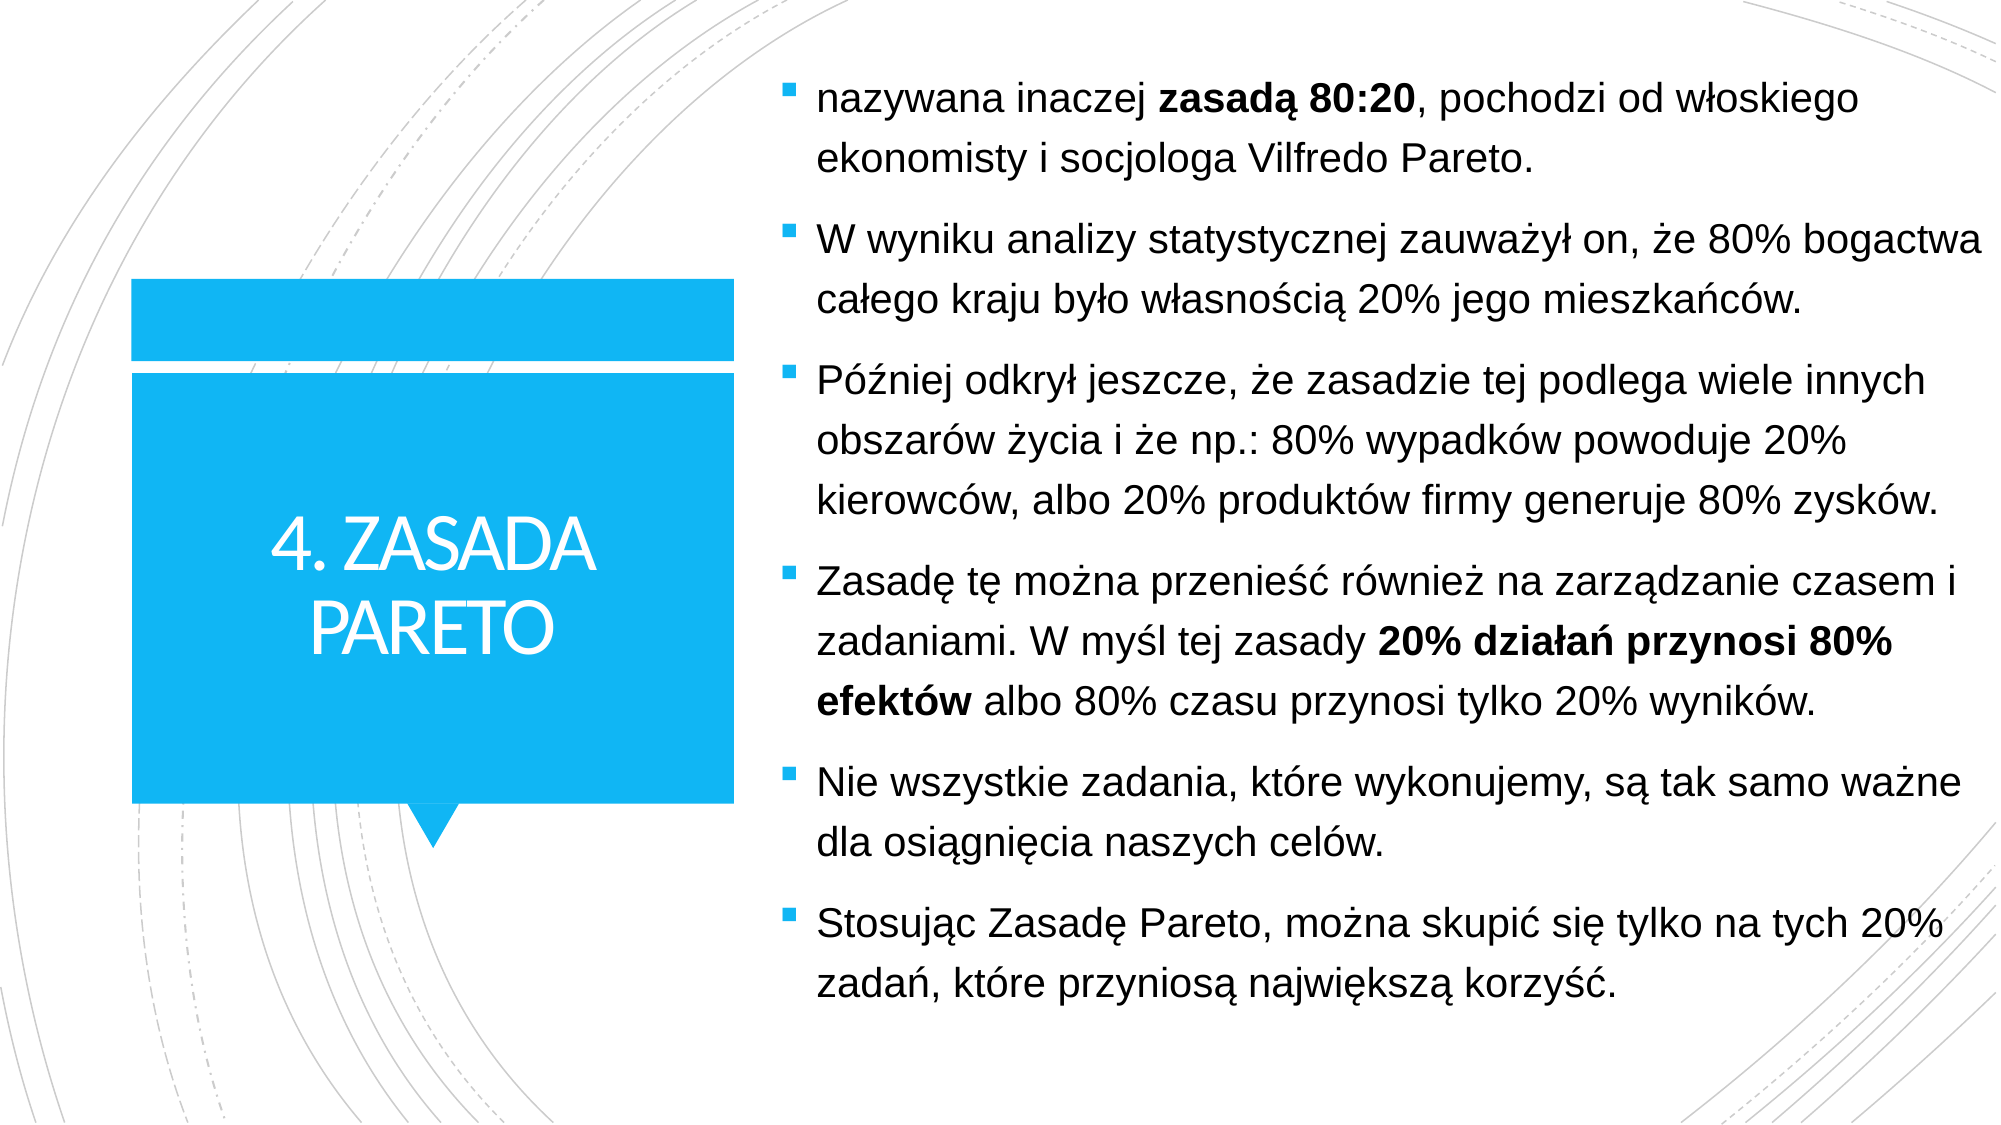

nazywana inaczej zasadą 80:20, pochodzi od włoskiego ekonomisty i socjologa Vilfredo Pareto.
W wyniku analizy statystycznej zauważył on, że 80% bogactwa całego kraju było własnością 20% jego mieszkańców.
Później odkrył jeszcze, że zasadzie tej podlega wiele innych obszarów życia i że np.: 80% wypadków powoduje 20% kierowców, albo 20% produktów firmy generuje 80% zysków.
Zasadę tę można przenieść również na zarządzanie czasem i zadaniami. W myśl tej zasady 20% działań przynosi 80% efektów albo 80% czasu przynosi tylko 20% wyników.
Nie wszystkie zadania, które wykonujemy, są tak samo ważne dla osiągnięcia naszych celów.
Stosując Zasadę Pareto, można skupić się tylko na tych 20% zadań, które przyniosą największą korzyść.

# 4. ZASADA PARETO